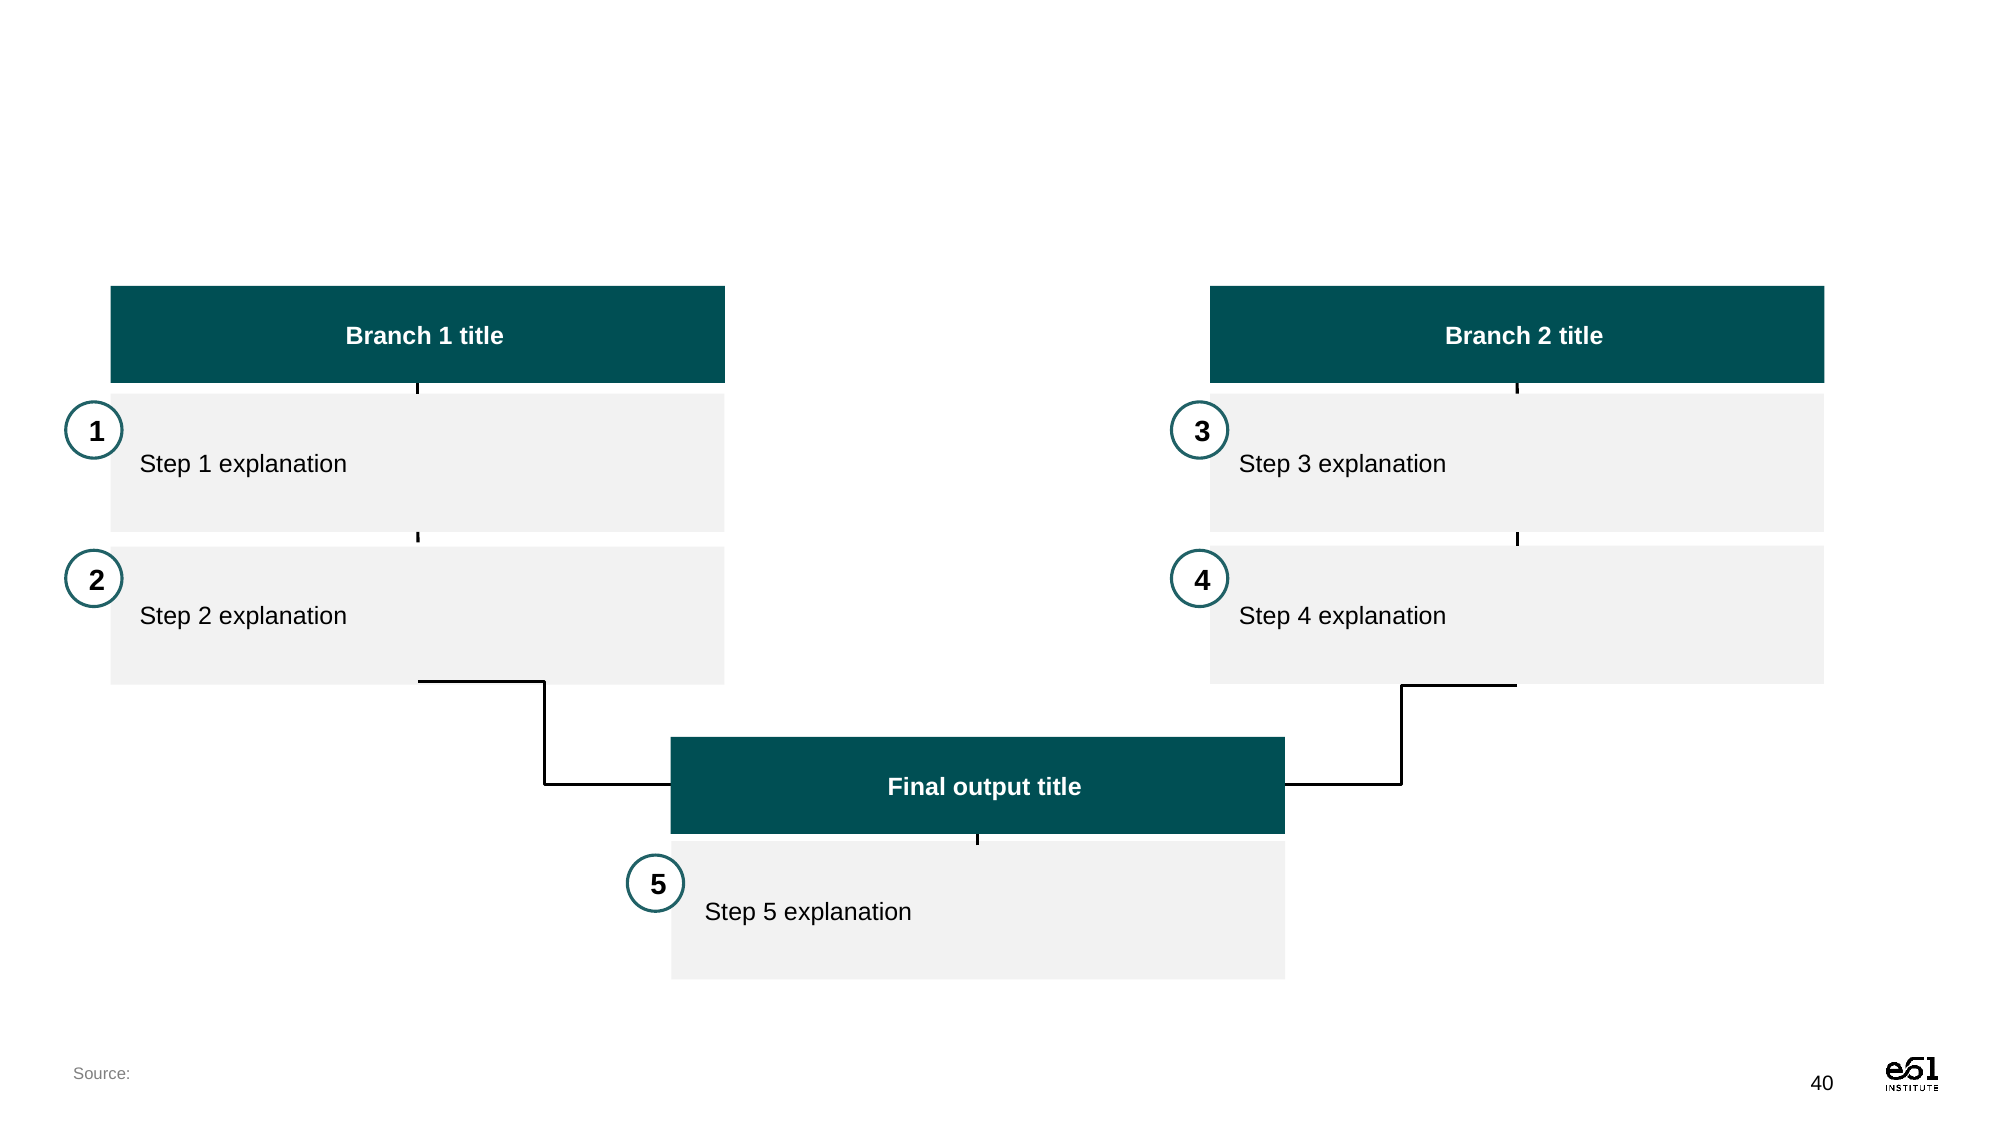

#
Branch 1 title
Branch 2 title
Step 1 explanation
Step 3 explanation

1
3
Step 2 explanation
Step 4 explanation

2
4
Final output title
Step 5 explanation

5
40
Source: